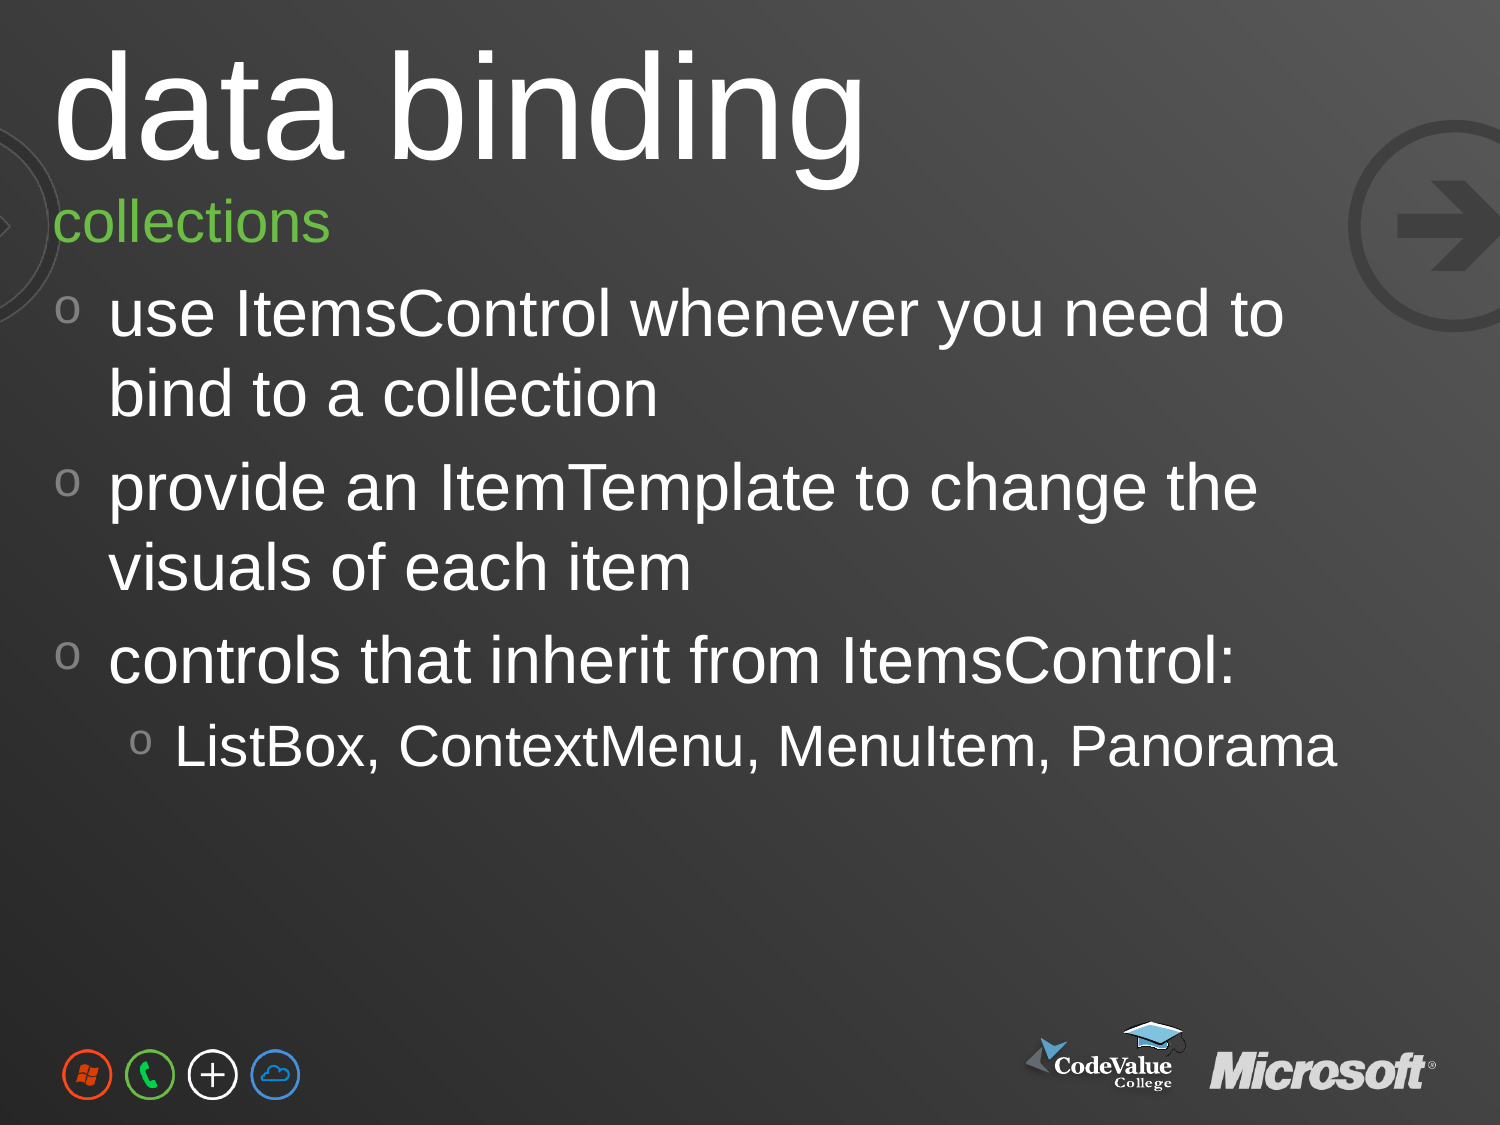

# data binding
collections
use ItemsControl whenever you need to bind to a collection
provide an ItemTemplate to change the visuals of each item
controls that inherit from ItemsControl:
ListBox, ContextMenu, MenuItem, Panorama